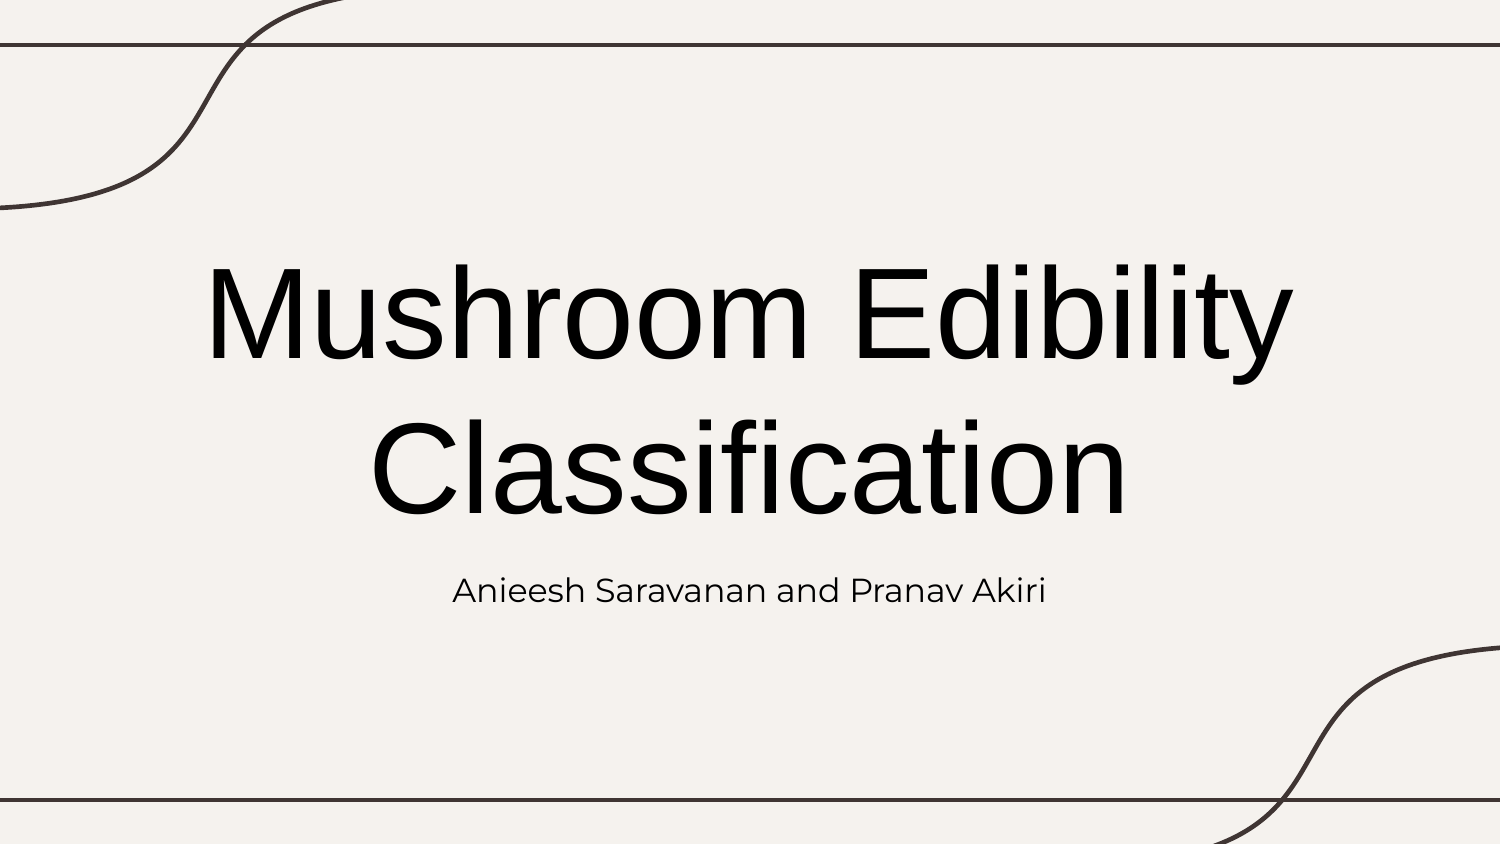

# Mushroom Edibility Classification
Anieesh Saravanan and Pranav Akiri